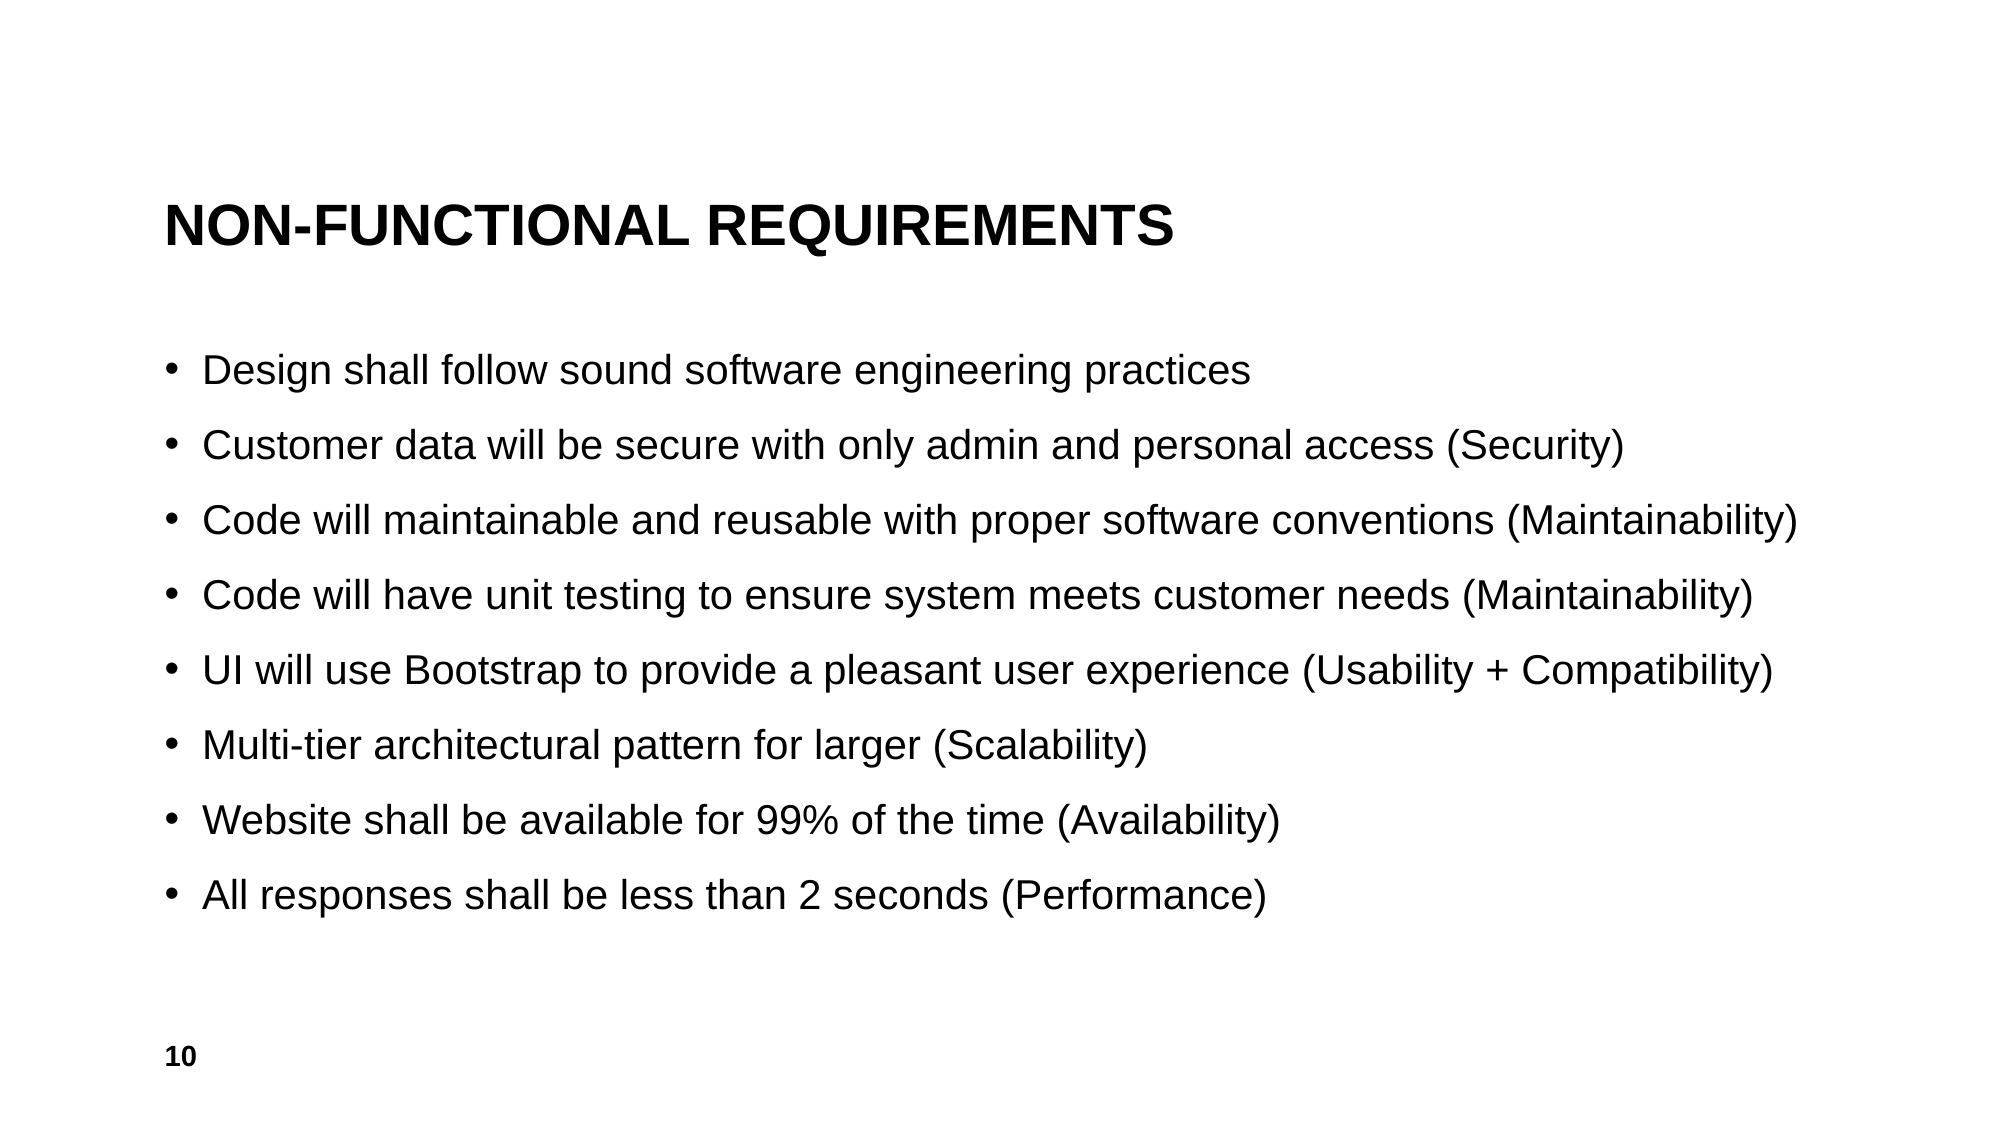

# Non-functional Requirements
Design shall follow sound software engineering practices
Customer data will be secure with only admin and personal access (Security)
Code will maintainable and reusable with proper software conventions (Maintainability)
Code will have unit testing to ensure system meets customer needs (Maintainability)
UI will use Bootstrap to provide a pleasant user experience (Usability + Compatibility)
Multi-tier architectural pattern for larger (Scalability)
Website shall be available for 99% of the time (Availability)
All responses shall be less than 2 seconds (Performance)

10